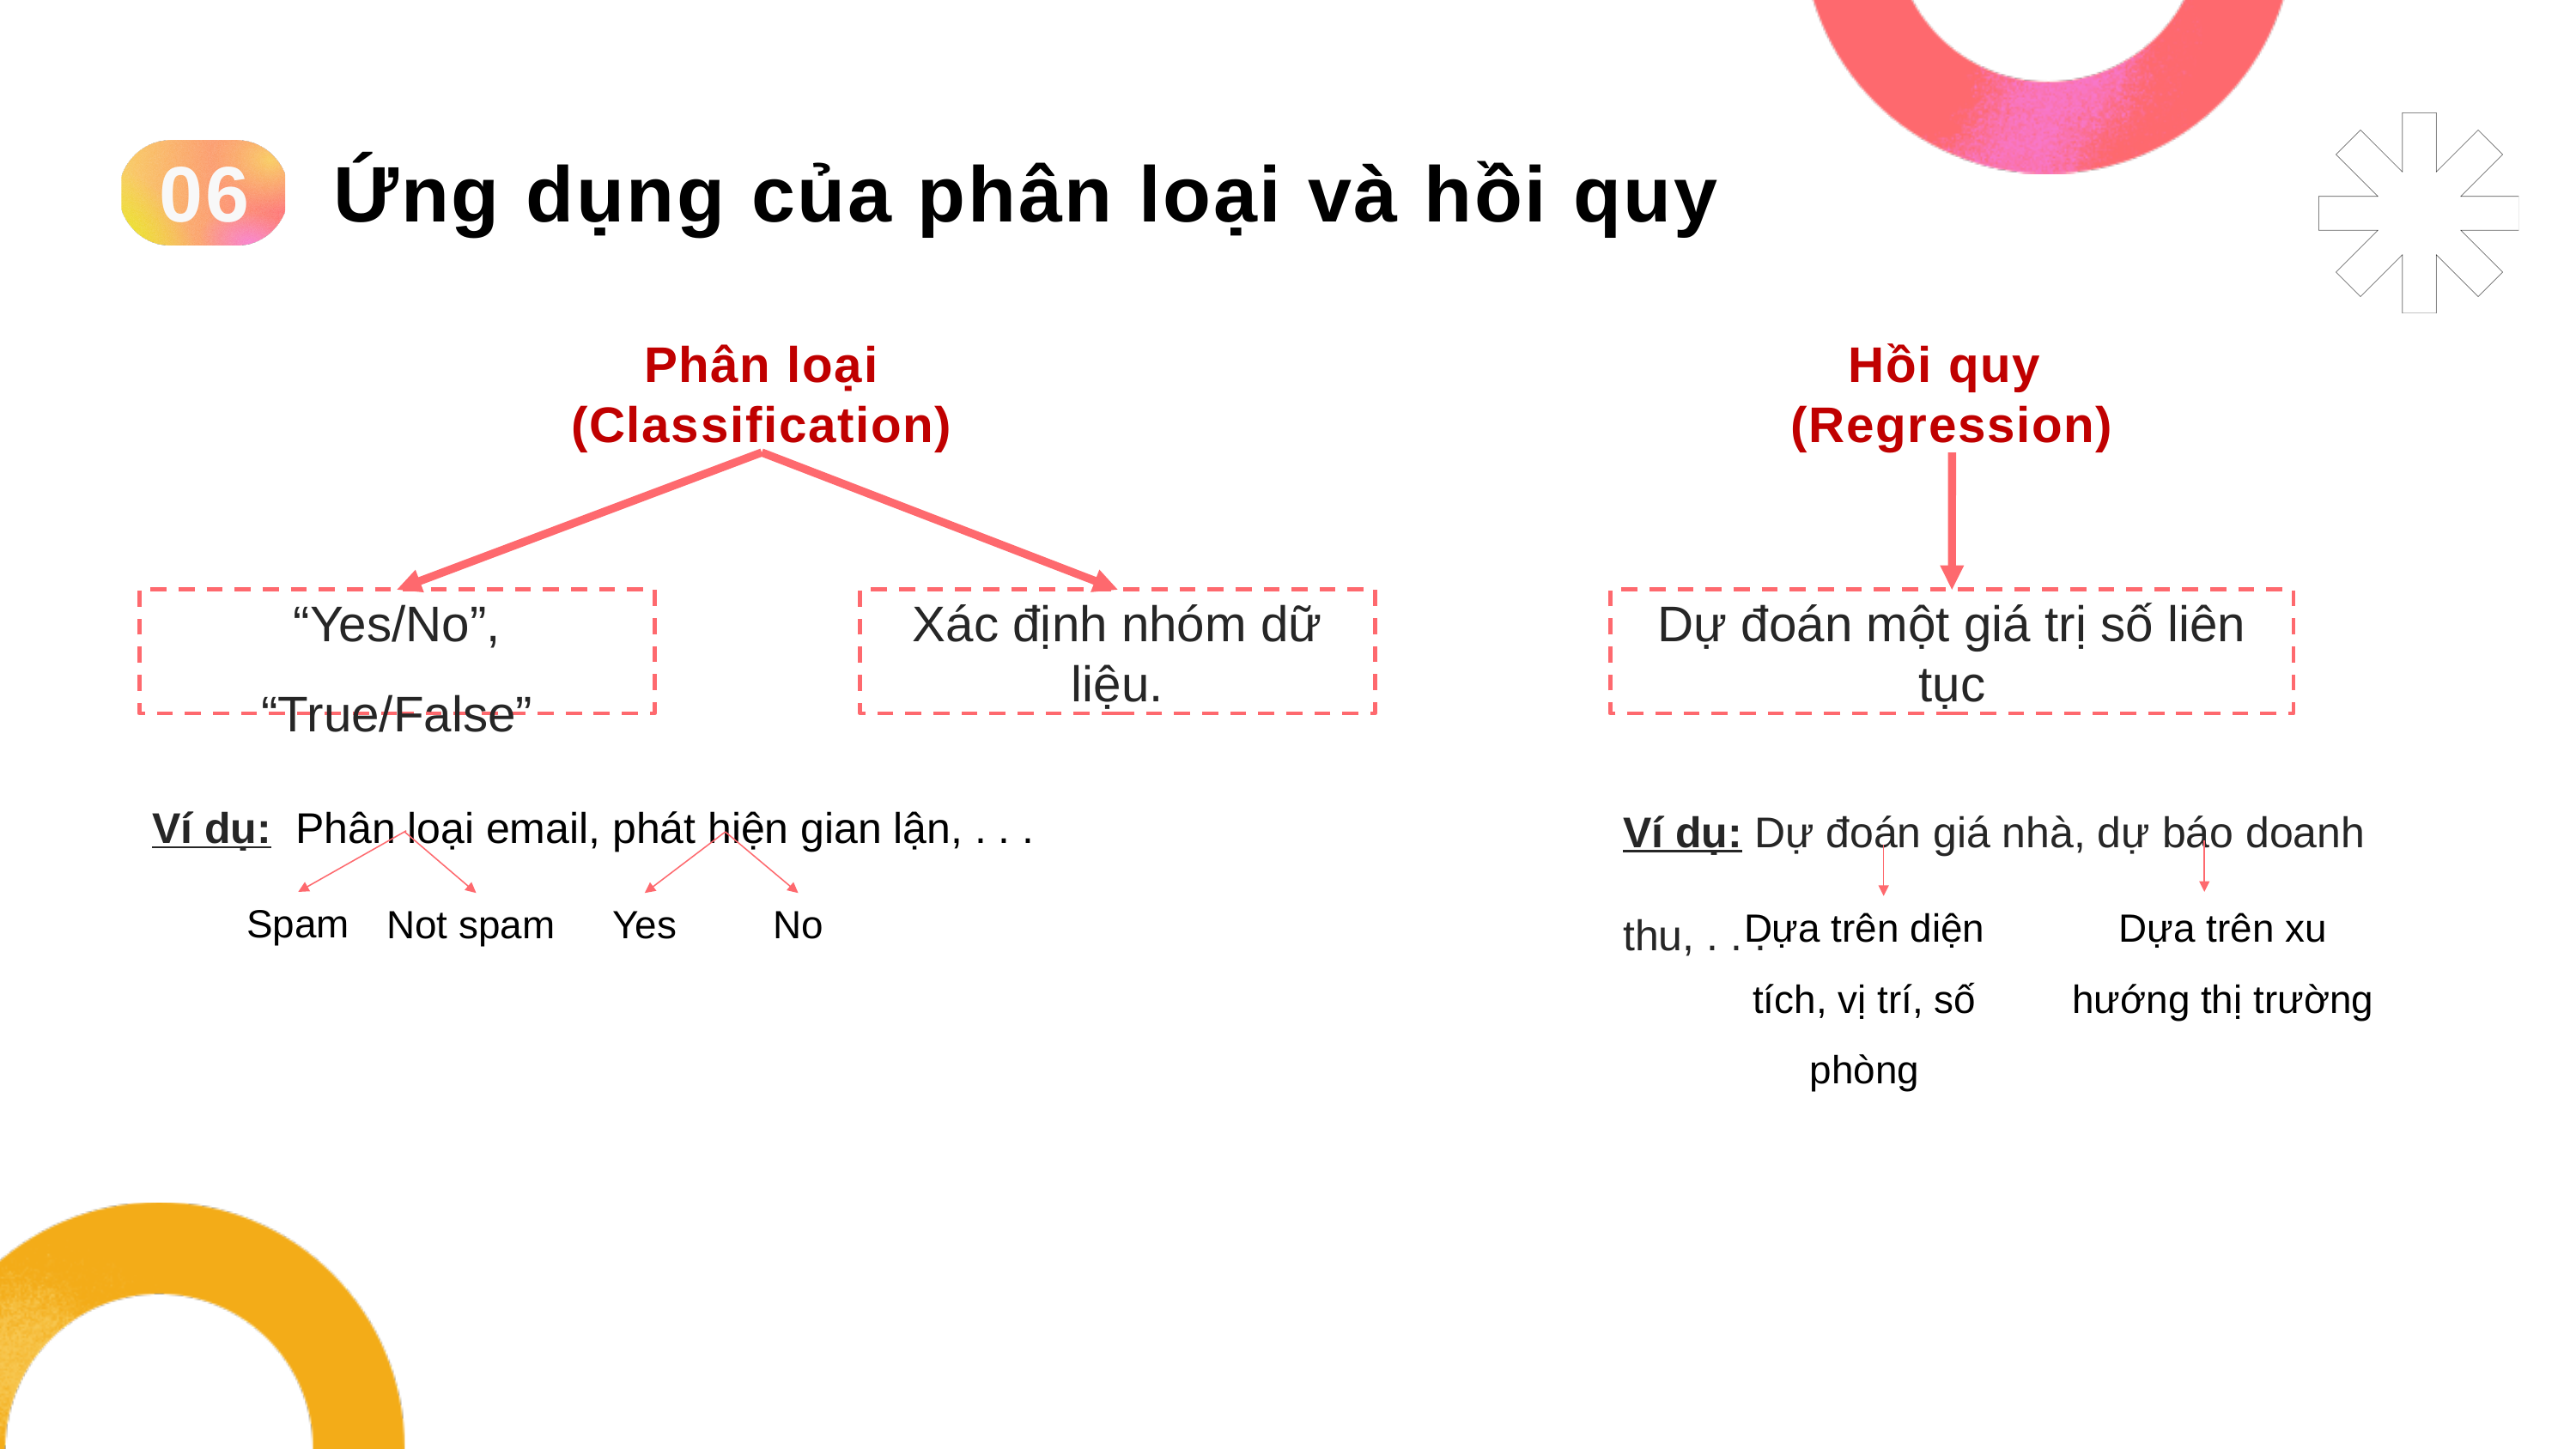

06
Ứng dụng của phân loại và hồi quy
Phân loại (Classification)
Hồi quy
(Regression)
“Yes/No”, “True/False”
Xác định nhóm dữ liệu.
Dự đoán một giá trị số liên tục
Ví dụ:  Phân loại email, phát hiện gian lận, . . .
Spam
Not spam
Yes
No
Ví dụ: Dự đoán giá nhà, dự báo doanh thu, . . .
Dựa trên diện tích, vị trí, số phòng
Dựa trên xu hướng thị trường